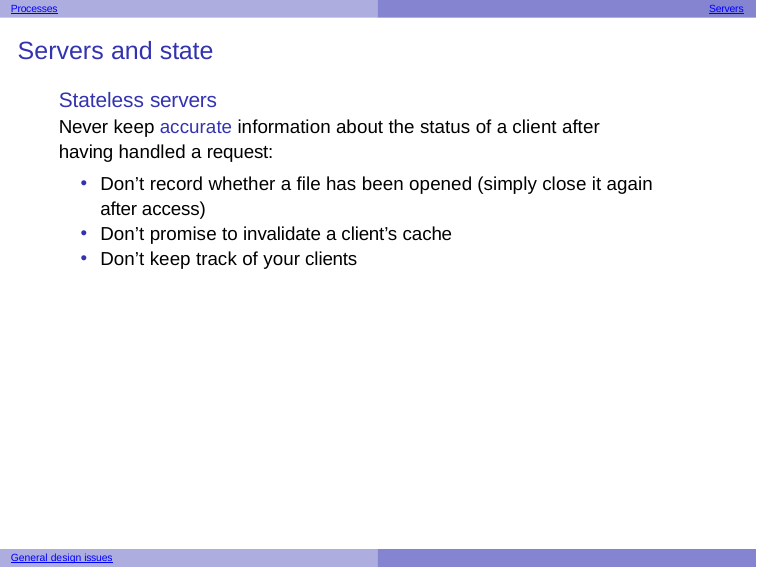

Processes
Servers
Servers and state
Stateless servers
Never keep accurate information about the status of a client after having handled a request:
Don’t record whether a file has been opened (simply close it again after access)
Don’t promise to invalidate a client’s cache
Don’t keep track of your clients

General design issues